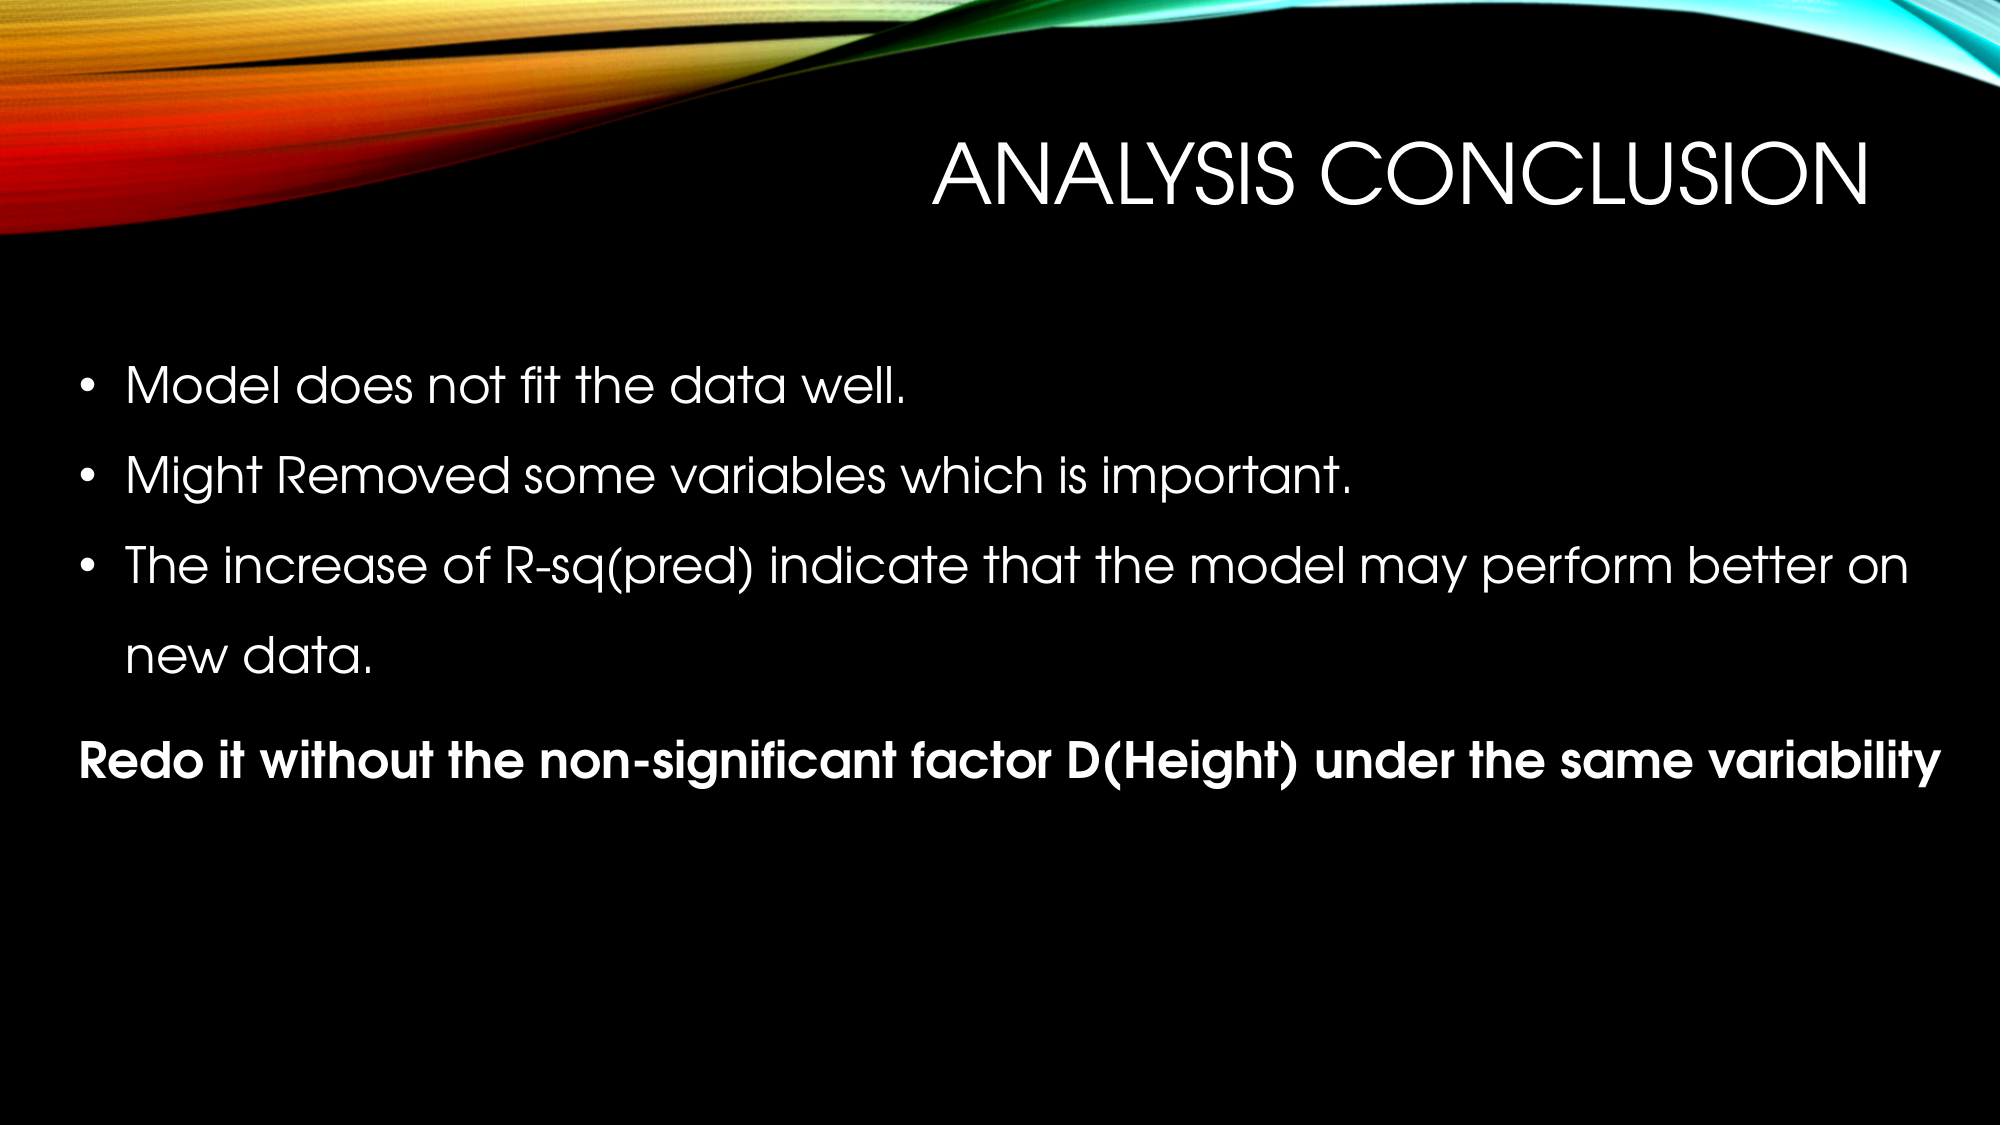

Analysis Conclusion
Model does not fit the data well.
Might Removed some variables which is important.
The increase of R-sq(pred) indicate that the model may perform better on new data.

Redo it without the non-significant factor D(Height) under the same variability